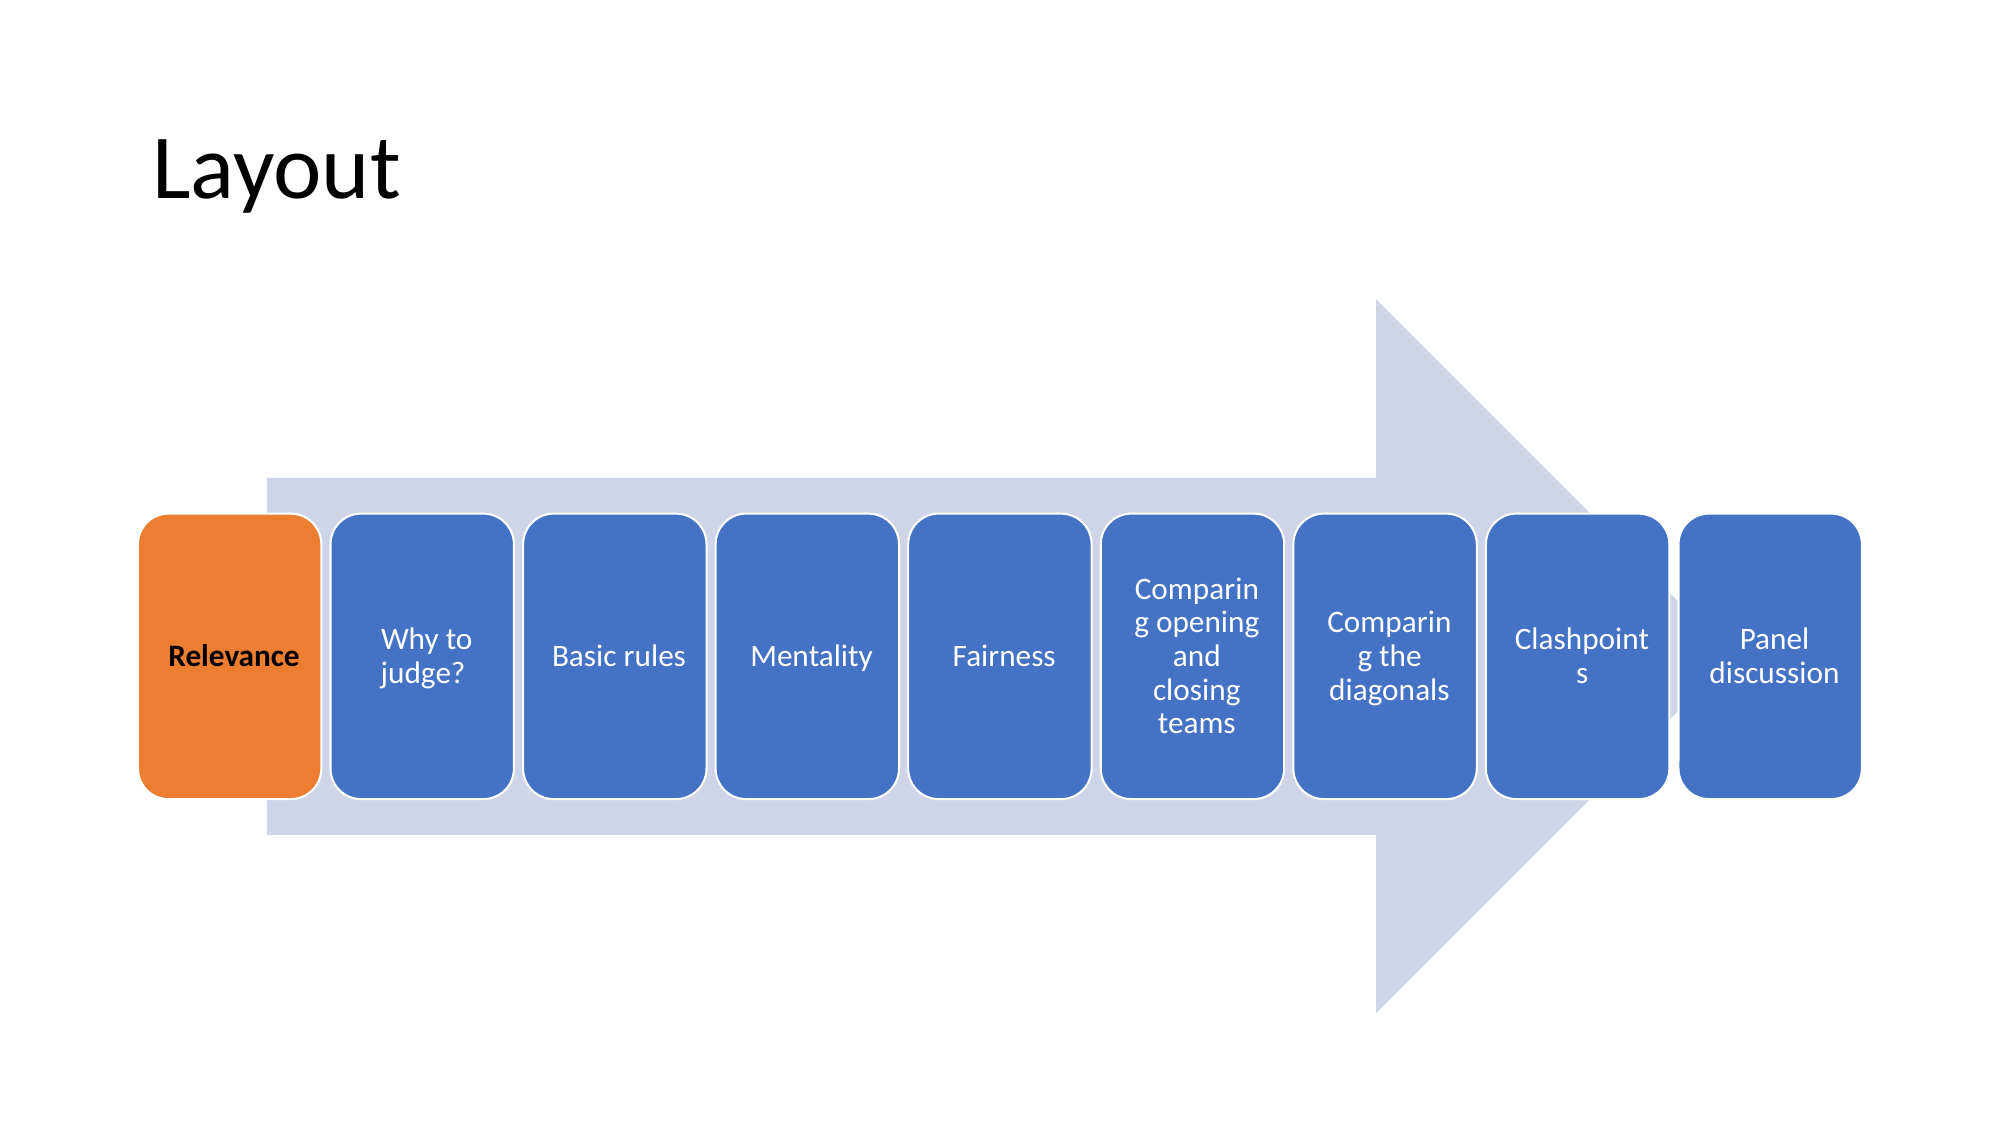

# Layout
Relevance
Why to judge?
Basic rules
Mentality
Fairness
Comparing opening and closing teams
Comparing the diagonals
Clashpoints
Panel discussion